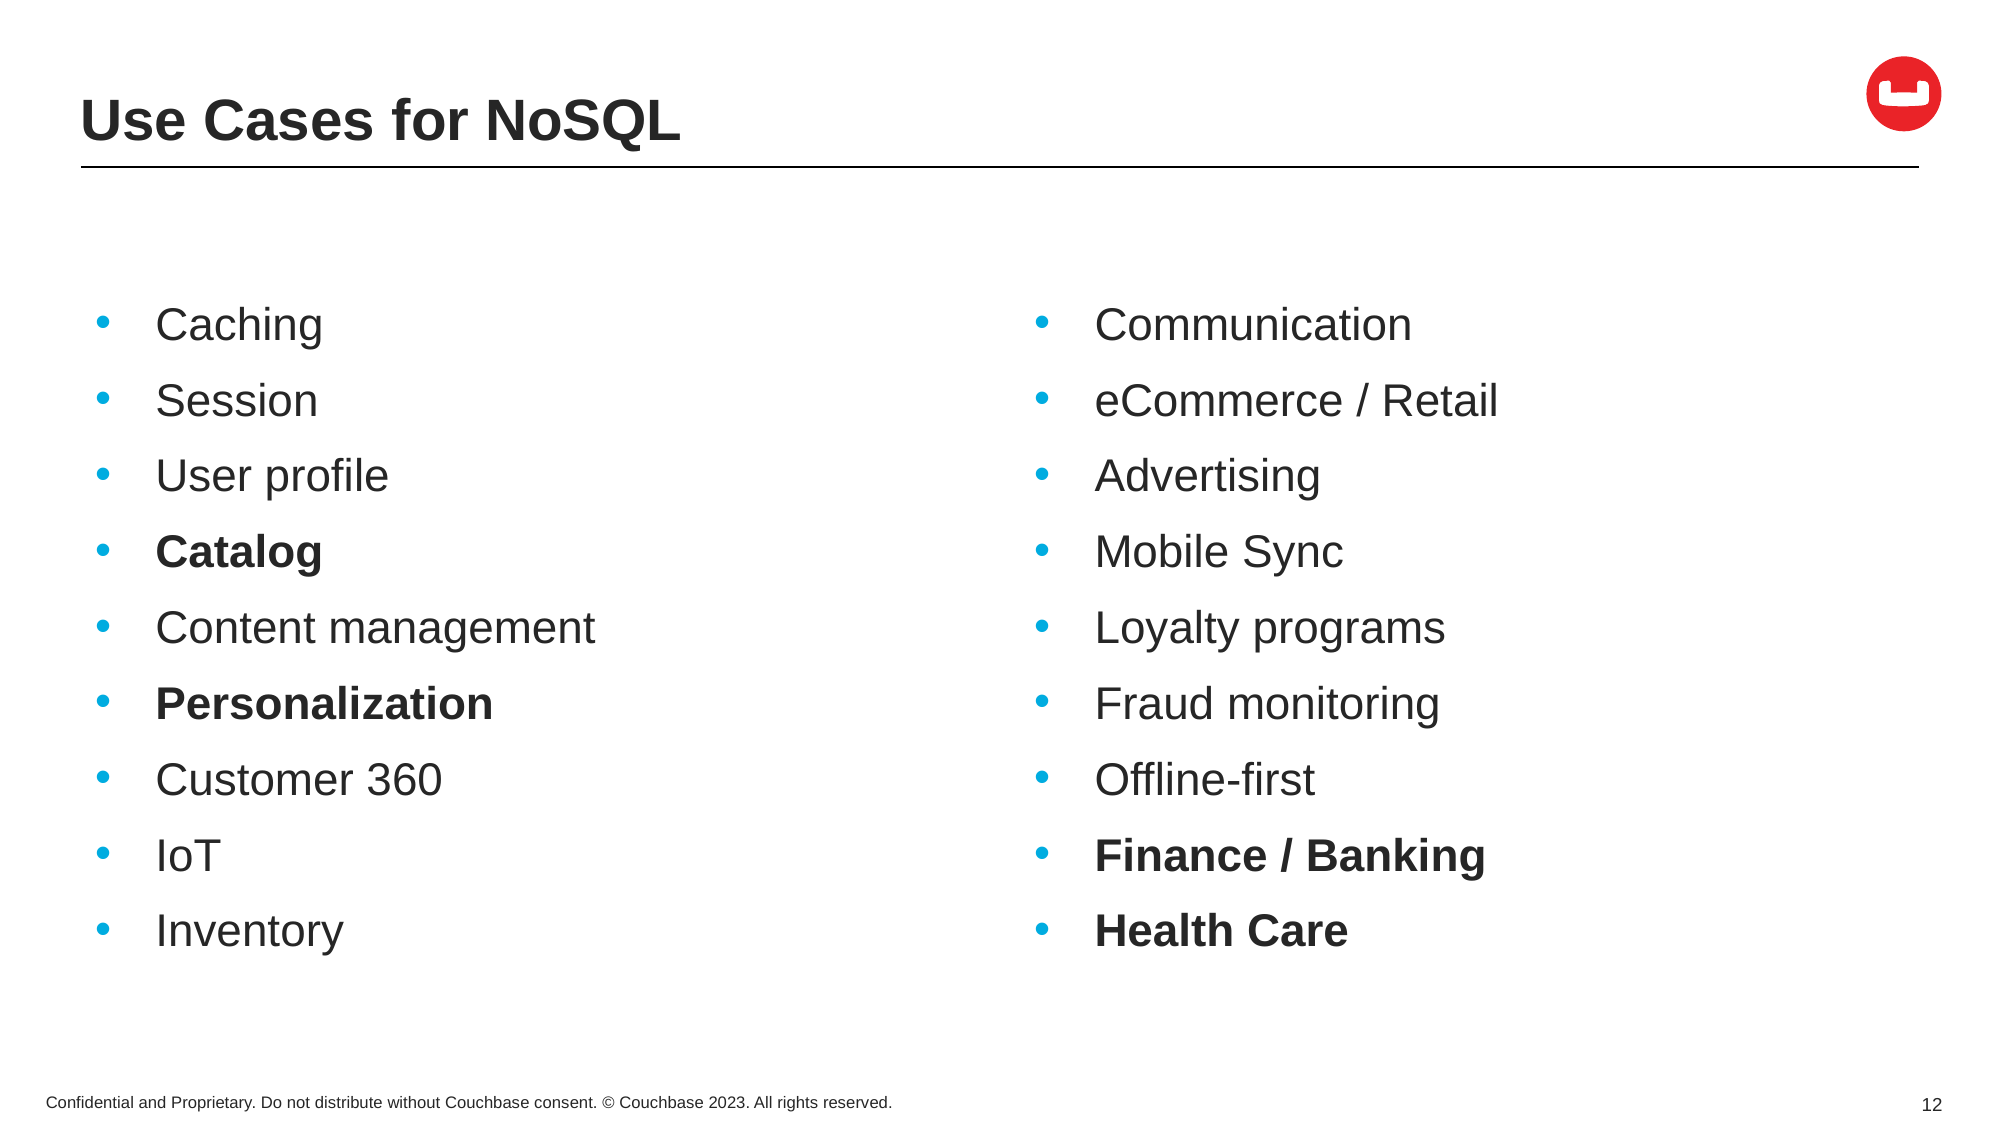

# Use Cases for NoSQL
Communication
eCommerce / Retail
Advertising
Mobile Sync
Loyalty programs
Fraud monitoring
Offline-first
Finance / Banking
Health Care

Caching
Session
User profile
Catalog
Content management
Personalization
Customer 360
IoT
Inventory